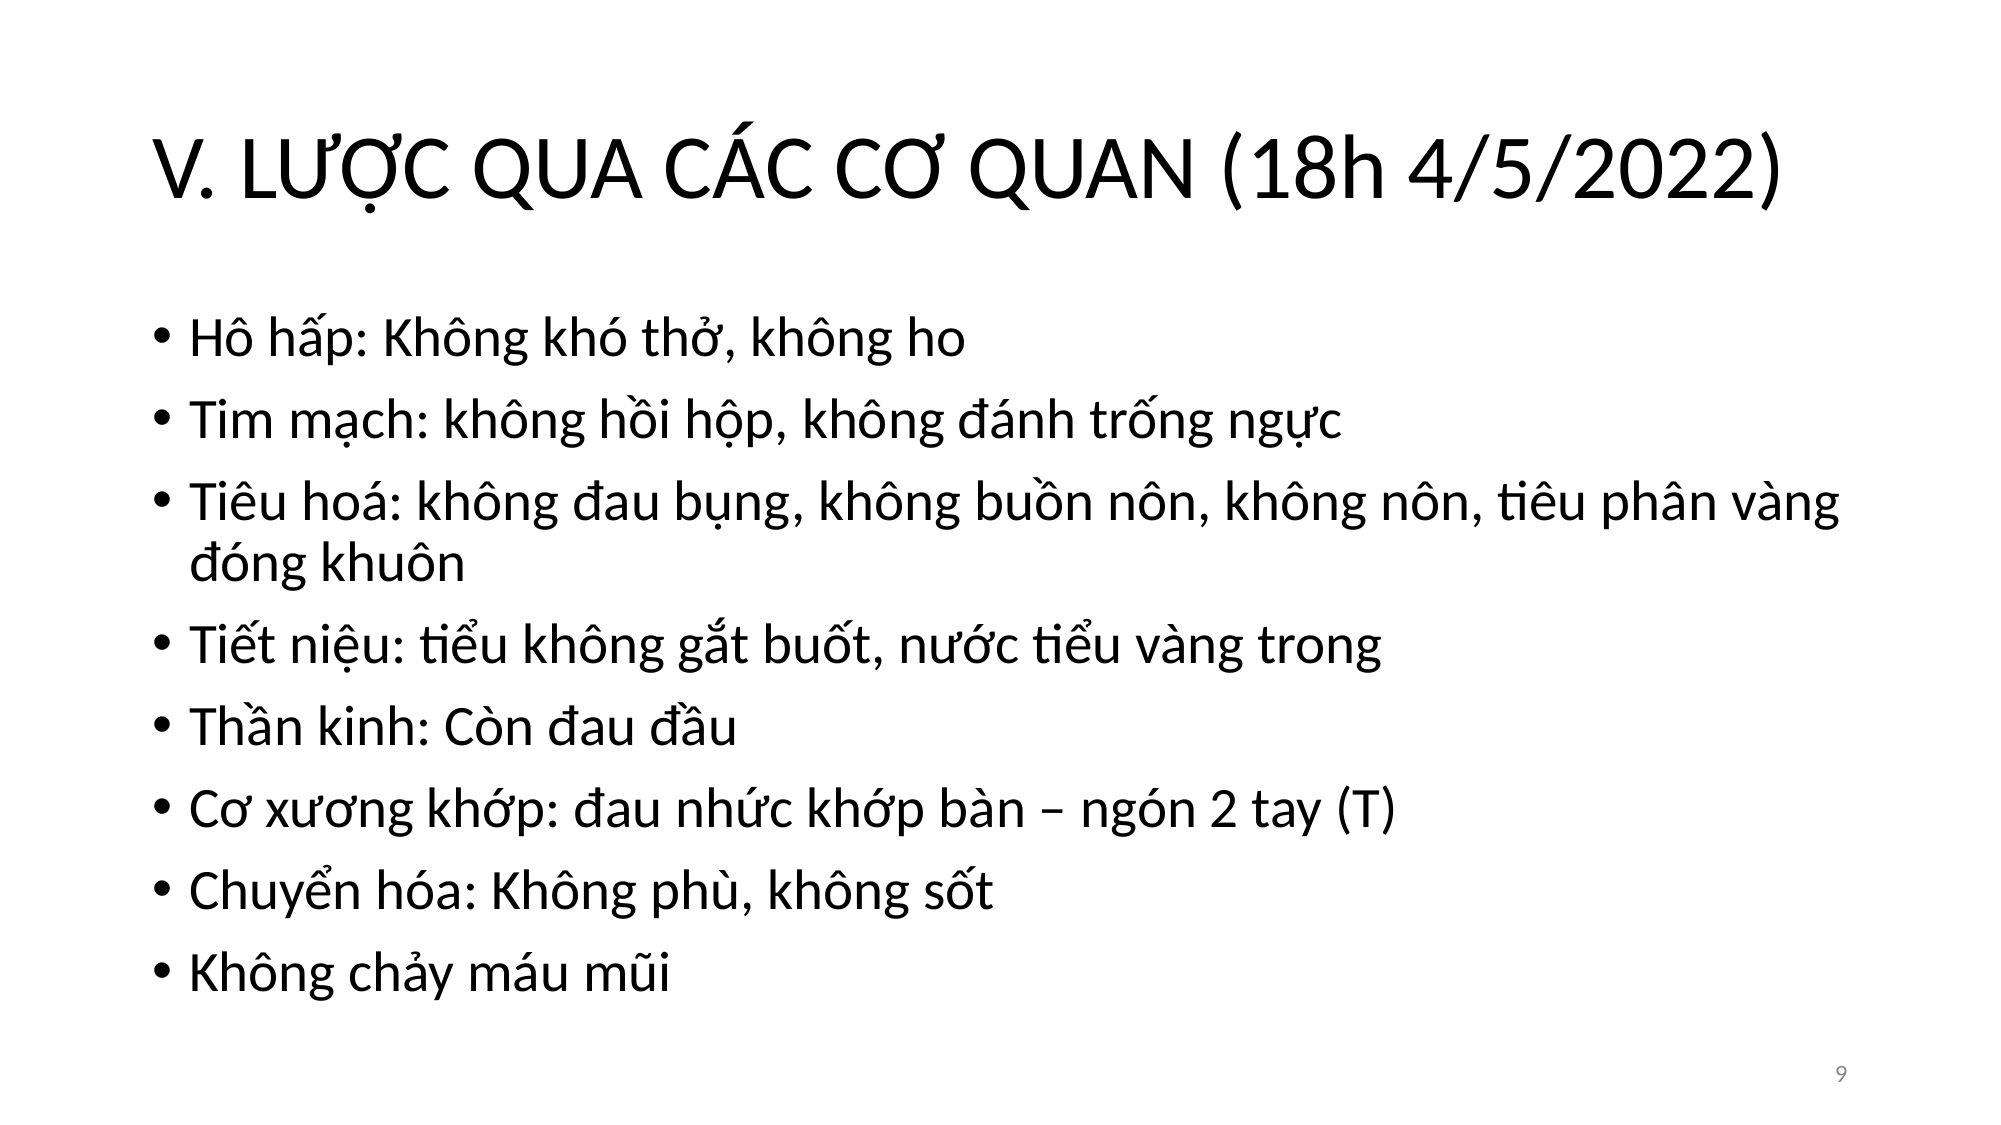

# V. LƯỢC QUA CÁC CƠ QUAN (18h 4/5/2022)
Hô hấp: Không khó thở, không ho
Tim mạch: không hồi hộp, không đánh trống ngực
Tiêu hoá: không đau bụng, không buồn nôn, không nôn, tiêu phân vàng đóng khuôn
Tiết niệu: tiểu không gắt buốt, nước tiểu vàng trong
Thần kinh: Còn đau đầu
Cơ xương khớp: đau nhức khớp bàn – ngón 2 tay (T)
Chuyển hóa: Không phù, không sốt
Không chảy máu mũi

9